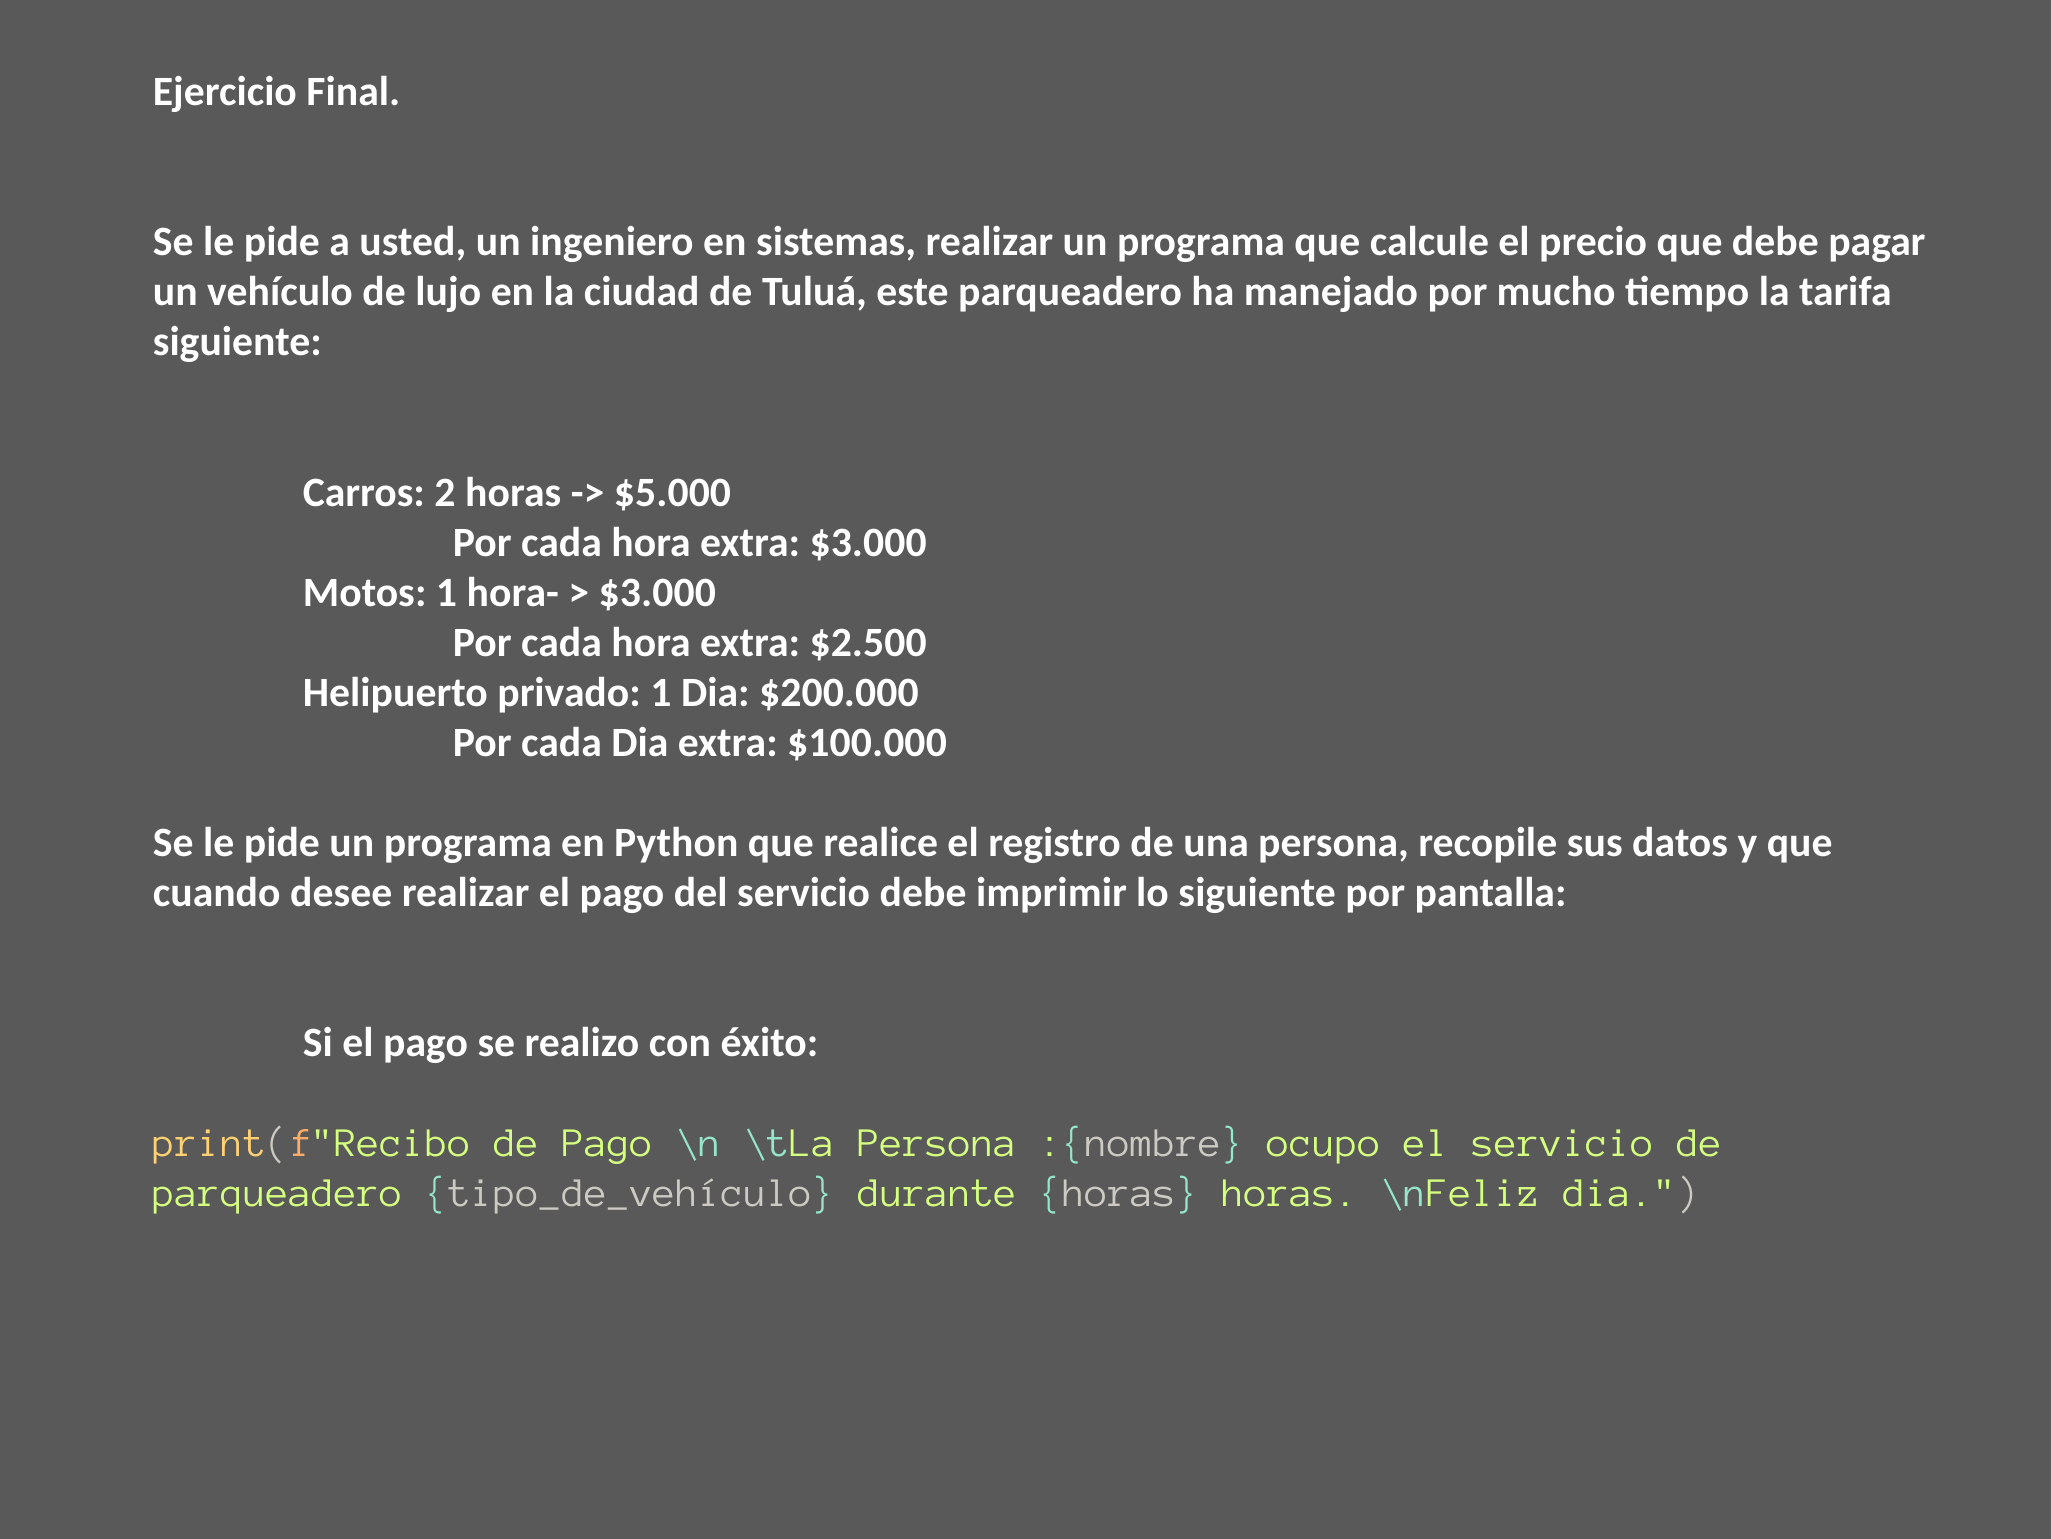

Ejercicio Final.

Se le pide a usted, un ingeniero en sistemas, realizar un programa que calcule el precio que debe pagar un vehículo de lujo en la ciudad de Tuluá, este parqueadero ha manejado por mucho tiempo la tarifa siguiente:

	Carros: 2 horas -> $5.000
		Por cada hora extra: $3.000
	Motos: 1 hora- > $3.000
		Por cada hora extra: $2.500
	Helipuerto privado: 1 Dia: $200.000
		Por cada Dia extra: $100.000

Se le pide un programa en Python que realice el registro de una persona, recopile sus datos y que cuando desee realizar el pago del servicio debe imprimir lo siguiente por pantalla:

	Si el pago se realizo con éxito:

print(f"Recibo de Pago \n \tLa Persona :{nombre} ocupo el servicio de parqueadero {tipo_de_vehículo} durante {horas} horas. \nFeliz dia.")